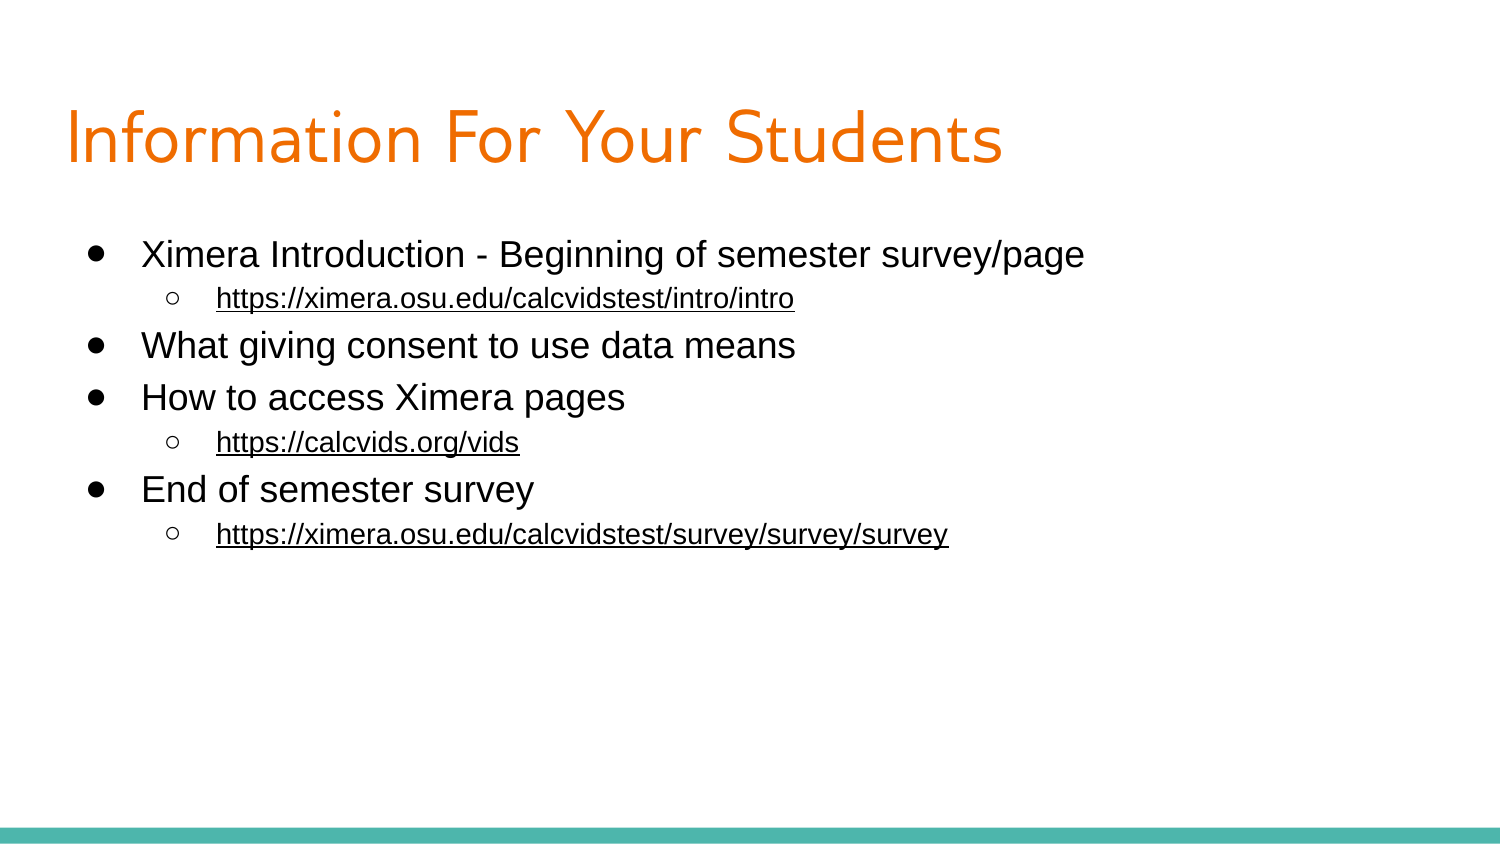

# Information For Your Students
Ximera Introduction - Beginning of semester survey/page
https://ximera.osu.edu/calcvidstest/intro/intro
What giving consent to use data means
How to access Ximera pages
https://calcvids.org/vids
End of semester survey
https://ximera.osu.edu/calcvidstest/survey/survey/survey